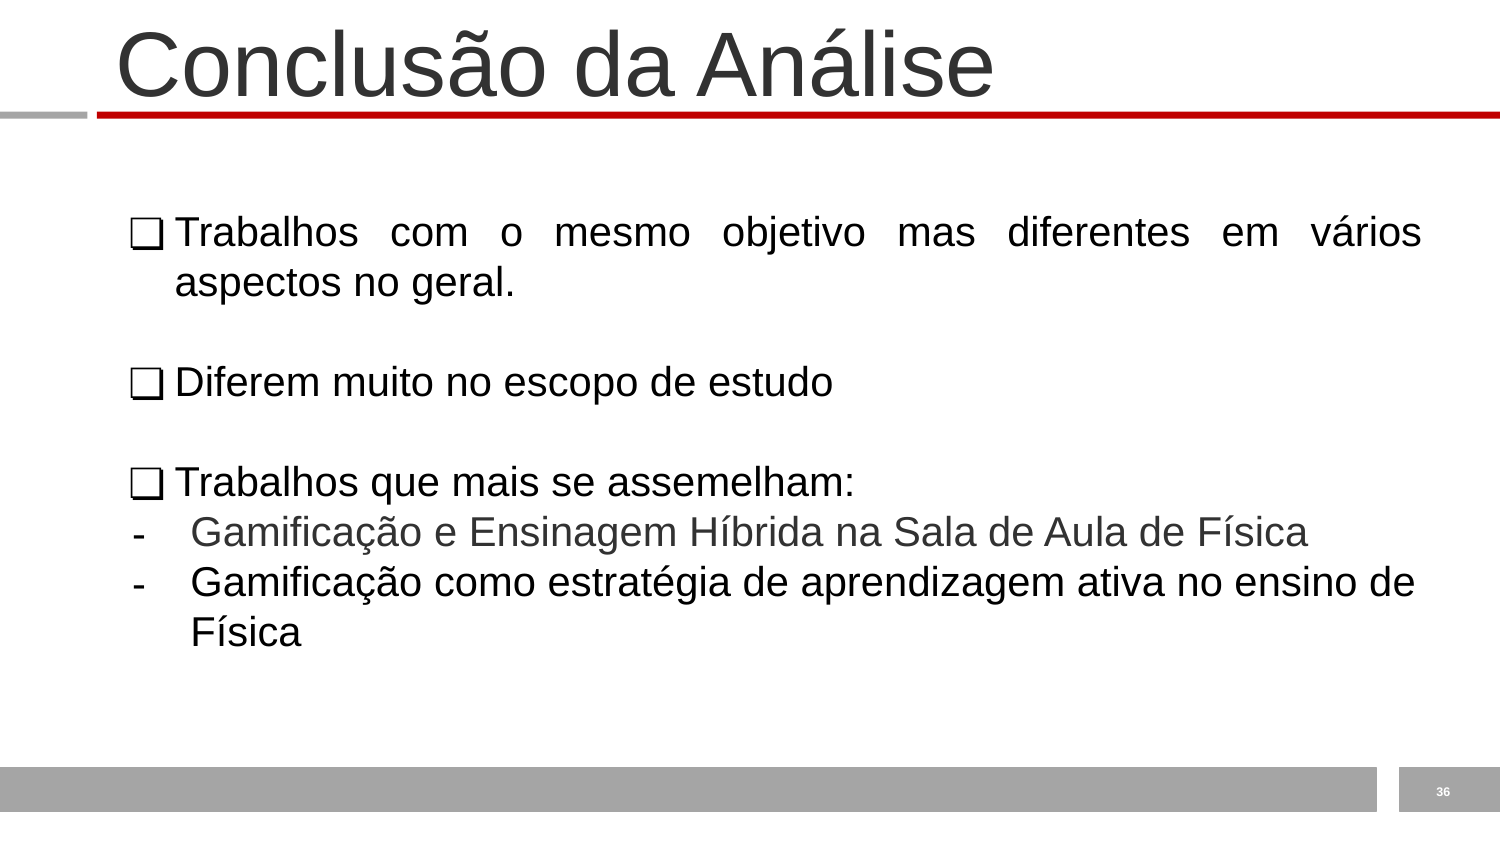

# Conclusão da Análise
Trabalhos com o mesmo objetivo mas diferentes em vários aspectos no geral.

Diferem muito no escopo de estudo

Trabalhos que mais se assemelham:
Gamificação e Ensinagem Híbrida na Sala de Aula de Física
Gamificação como estratégia de aprendizagem ativa no ensino de Física

36